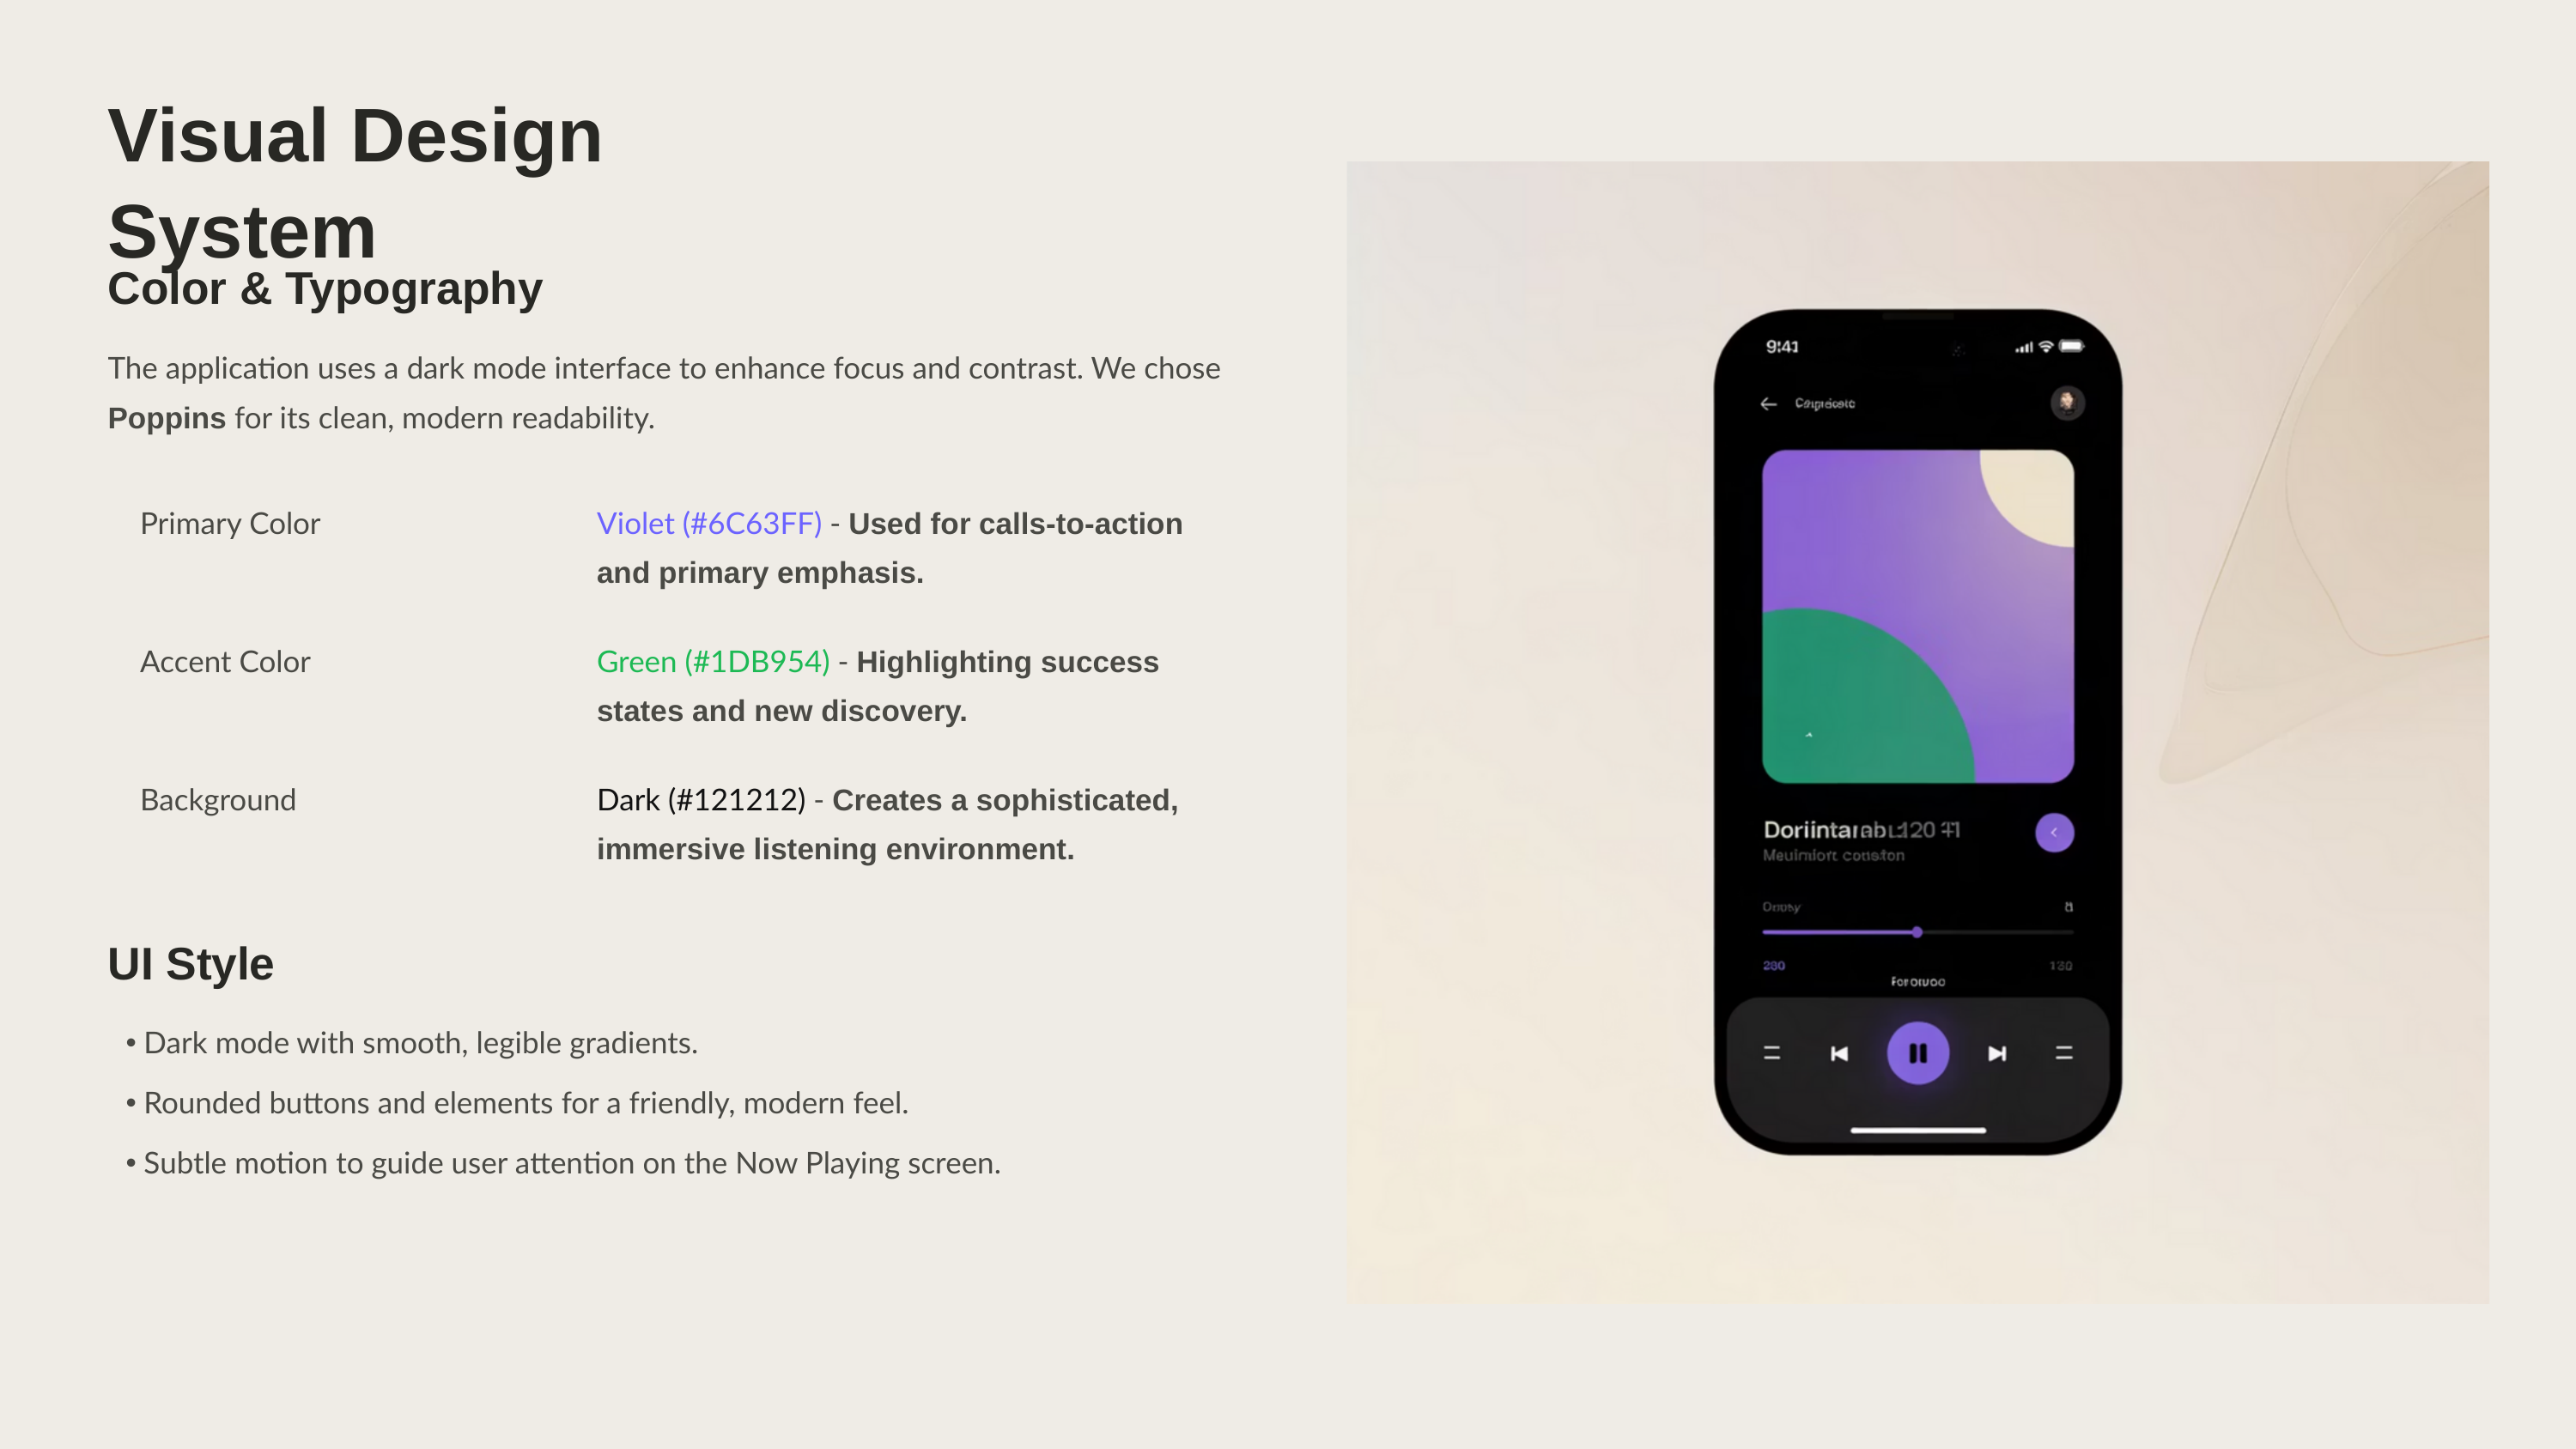

Visual Design System

Color & Typography
The application uses a dark mode interface to enhance focus and contrast. We chose Poppins for its clean, modern readability.

Primary Color
Violet (#6C63FF) - Used for calls-to-action and primary emphasis.

Accent Color
Green (#1DB954) - Highlighting success states and new discovery.

Background
Dark (#121212) - Creates a sophisticated, immersive listening environment.
UI Style
Dark mode with smooth, legible gradients.
Rounded buttons and elements for a friendly, modern feel.
Subtle motion to guide user attention on the Now Playing screen.